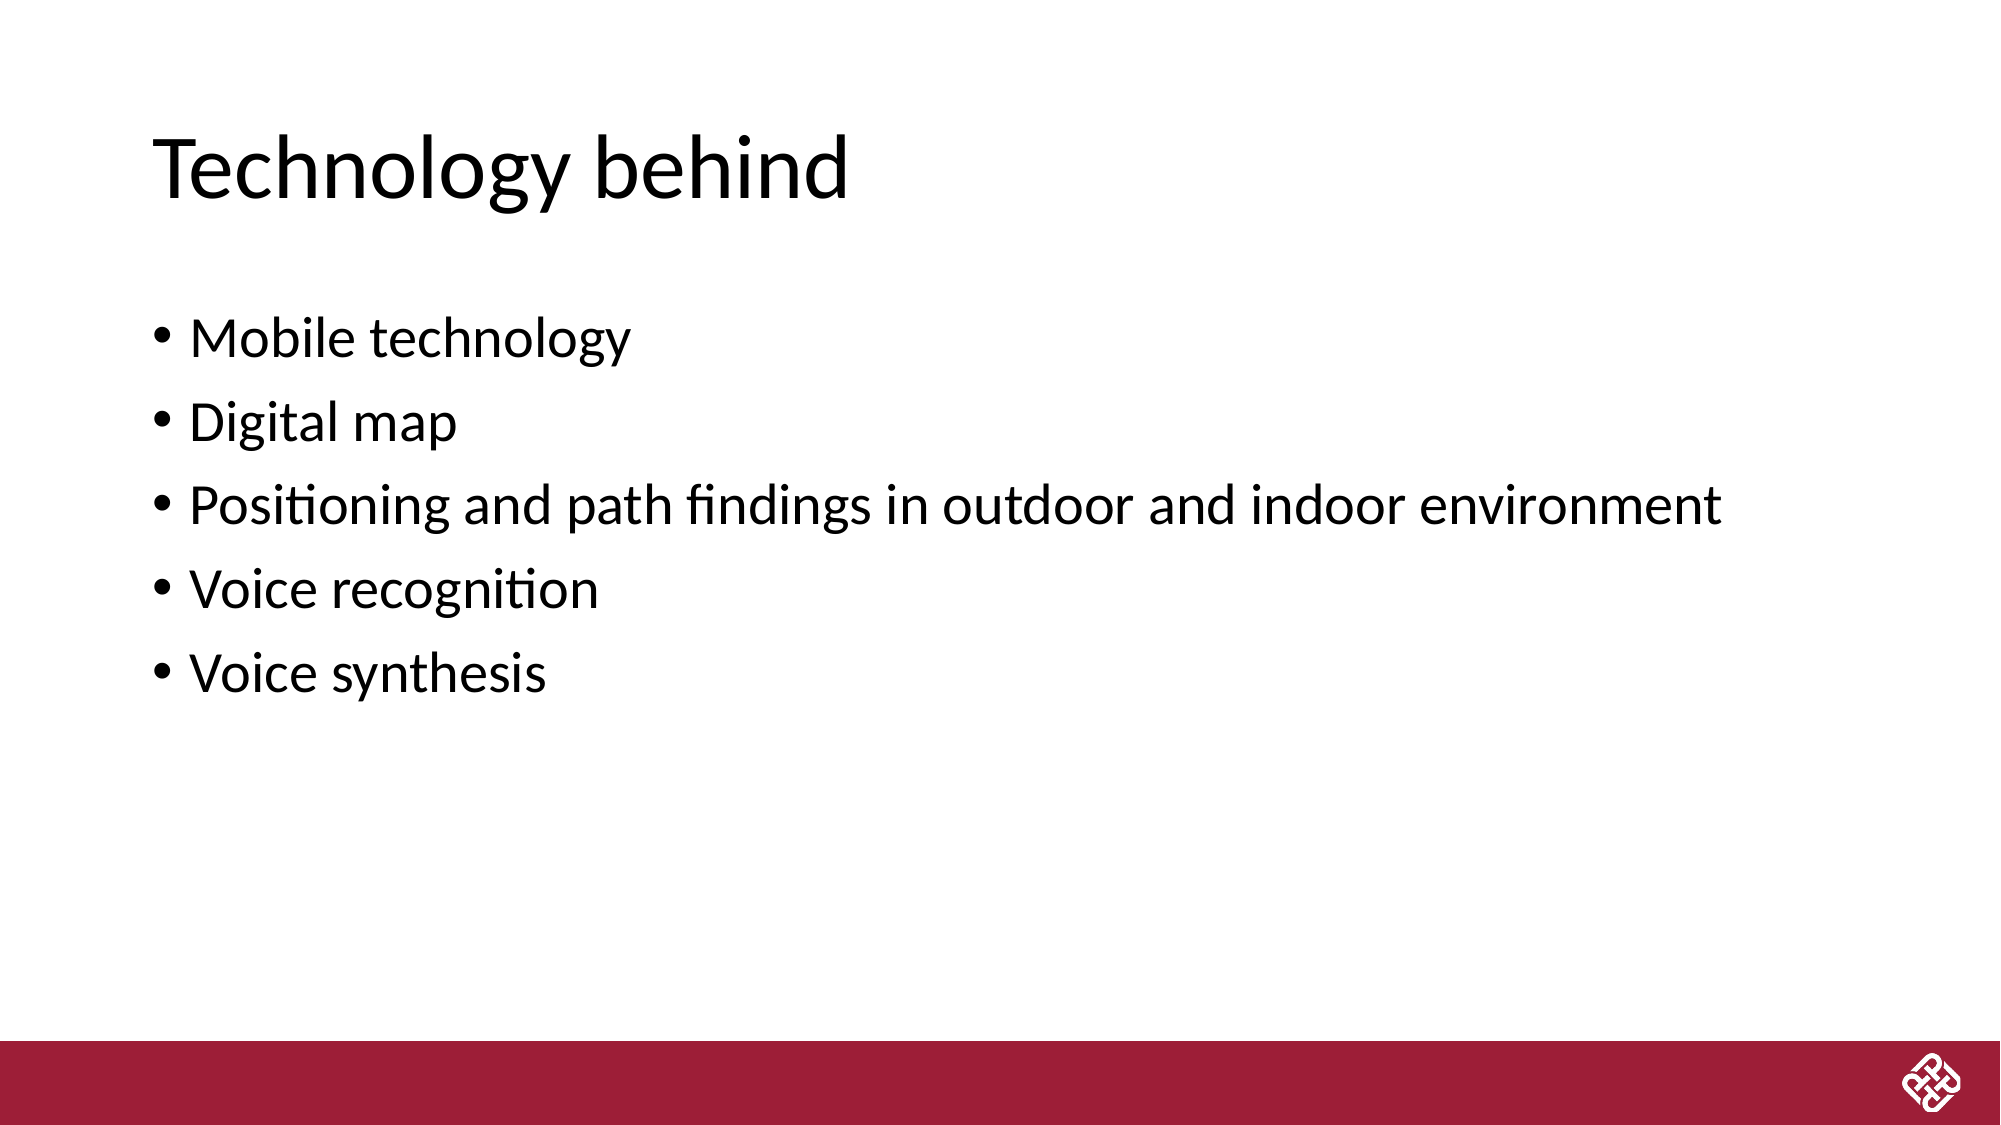

# Technology behind
Mobile technology
Digital map
Positioning and path findings in outdoor and indoor environment
Voice recognition
Voice synthesis